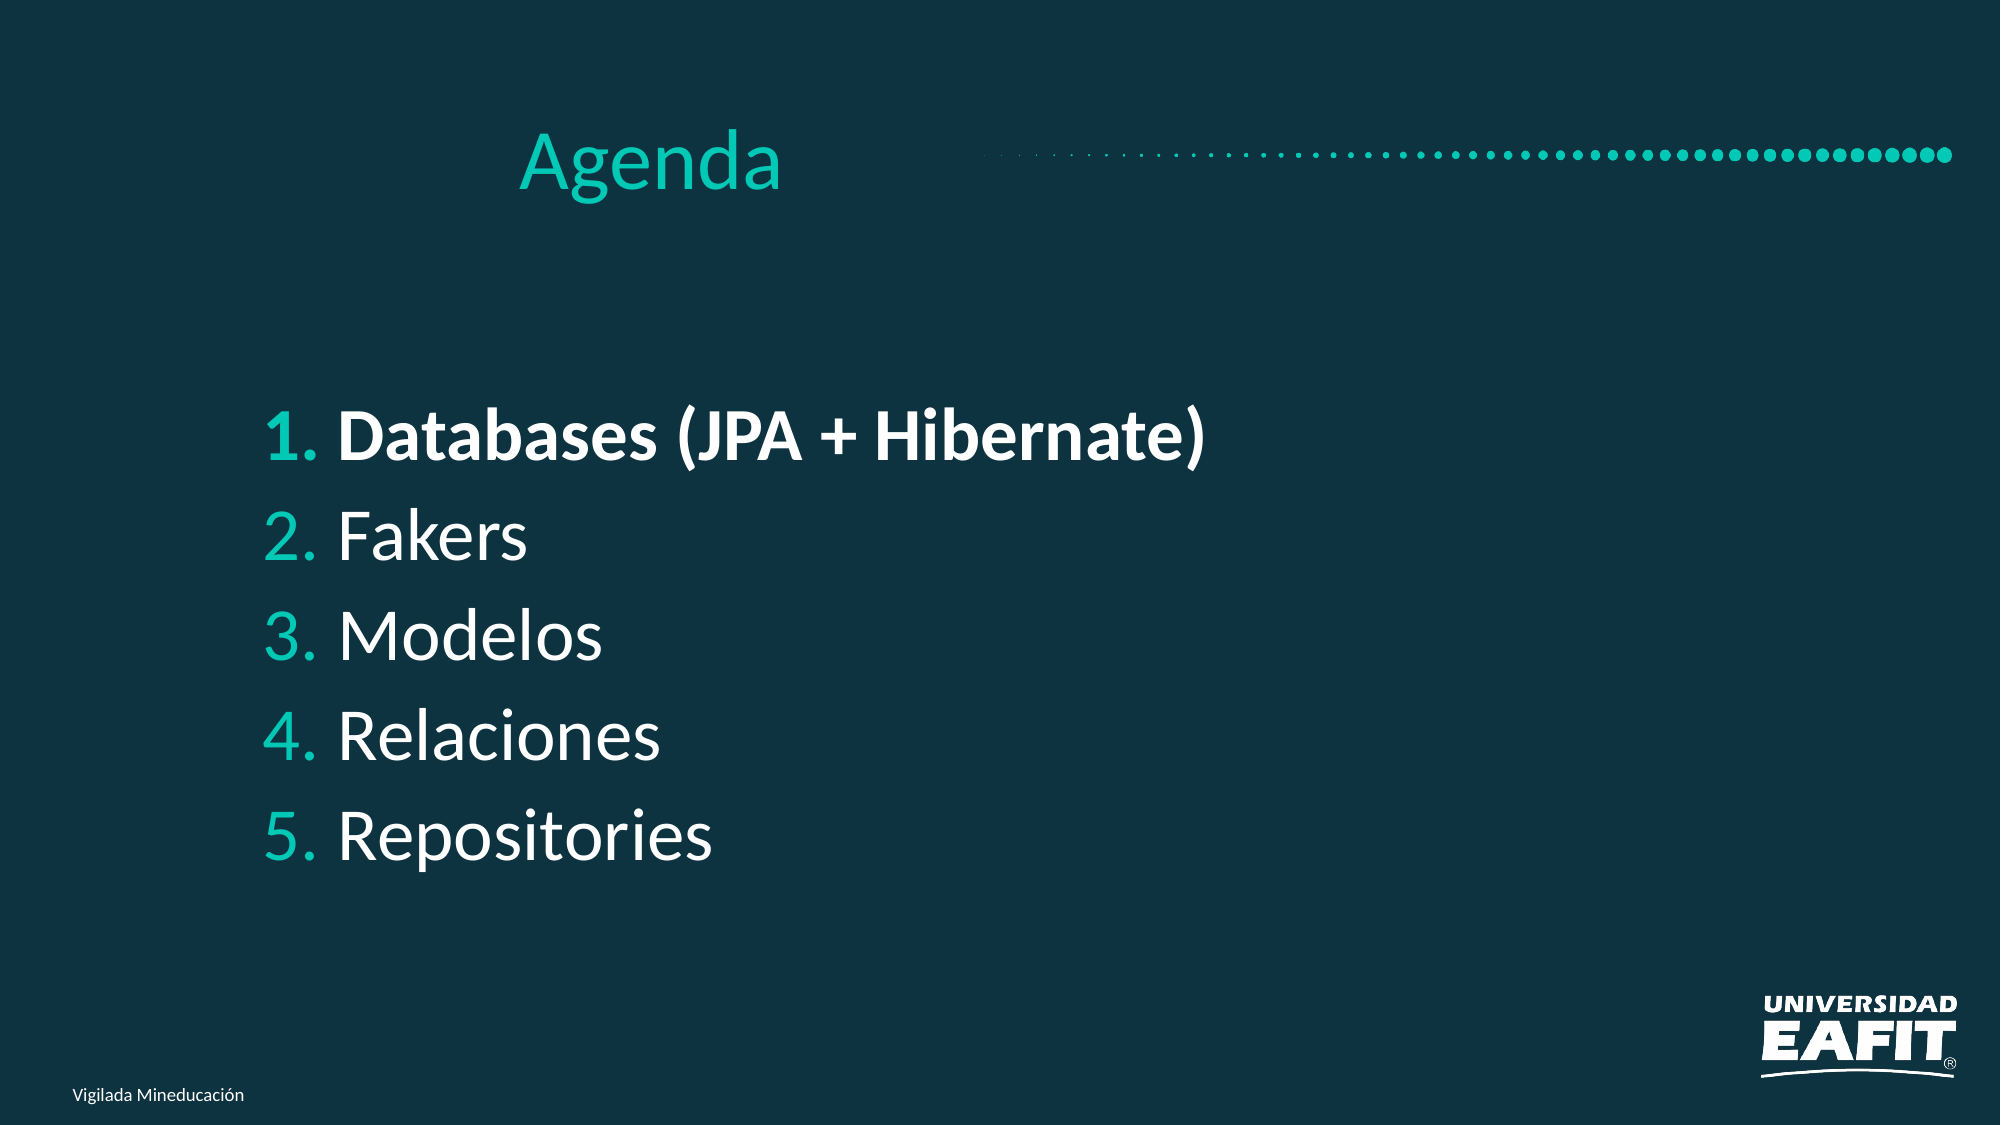

# Agenda
Databases (JPA + Hibernate)
Fakers
Modelos
Relaciones
Repositories